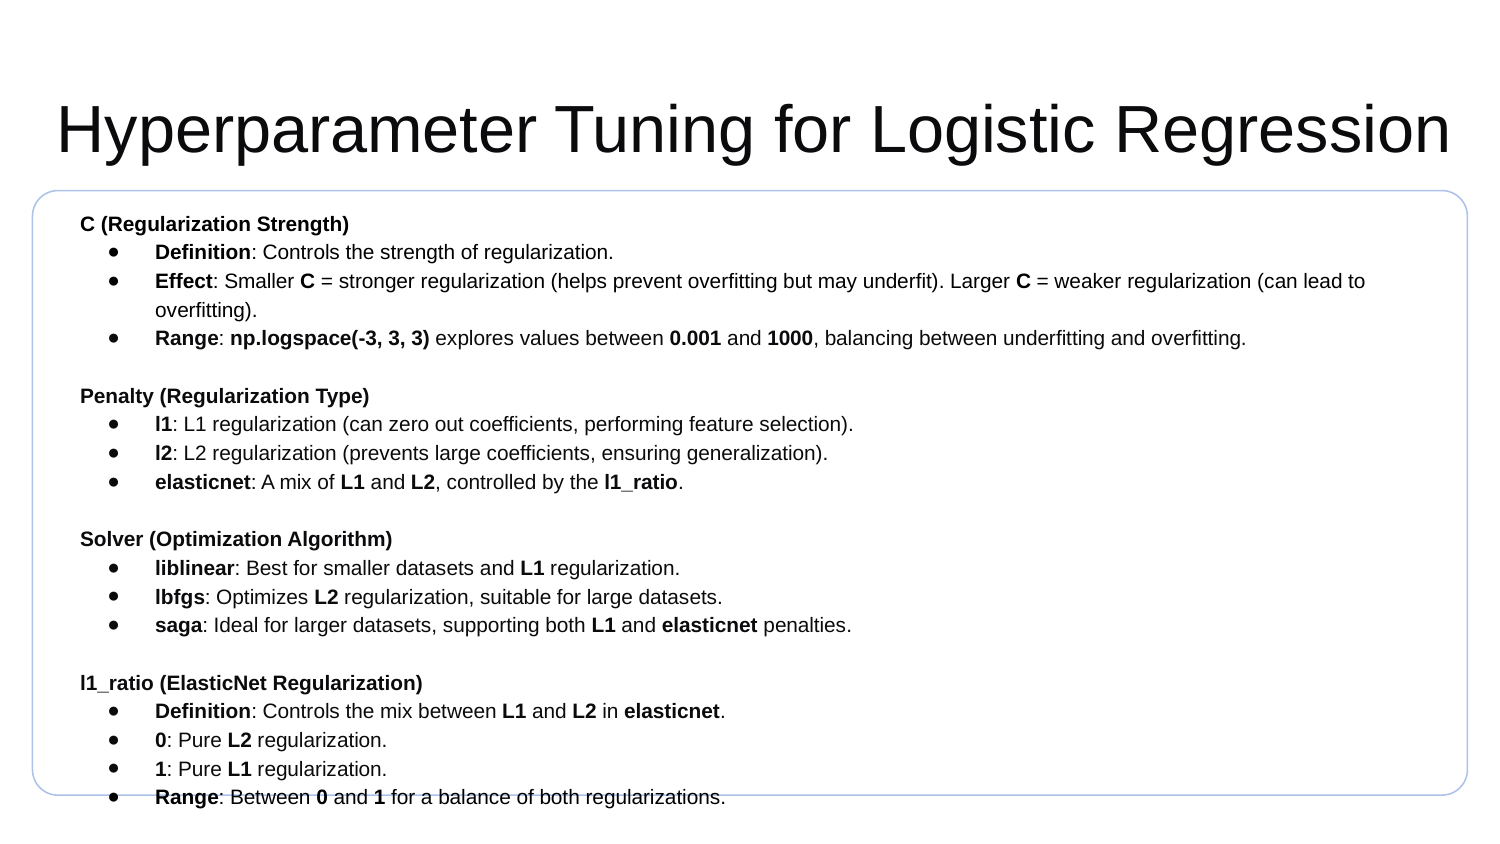

# Hyperparameter Tuning for Logistic Regression
C (Regularization Strength)
Definition: Controls the strength of regularization.
Effect: Smaller C = stronger regularization (helps prevent overfitting but may underfit). Larger C = weaker regularization (can lead to overfitting).
Range: np.logspace(-3, 3, 3) explores values between 0.001 and 1000, balancing between underfitting and overfitting.

Penalty (Regularization Type)
l1: L1 regularization (can zero out coefficients, performing feature selection).
l2: L2 regularization (prevents large coefficients, ensuring generalization).
elasticnet: A mix of L1 and L2, controlled by the l1_ratio.

Solver (Optimization Algorithm)
liblinear: Best for smaller datasets and L1 regularization.
lbfgs: Optimizes L2 regularization, suitable for large datasets.
saga: Ideal for larger datasets, supporting both L1 and elasticnet penalties.

l1_ratio (ElasticNet Regularization)
Definition: Controls the mix between L1 and L2 in elasticnet.
0: Pure L2 regularization.
1: Pure L1 regularization.
Range: Between 0 and 1 for a balance of both regularizations.